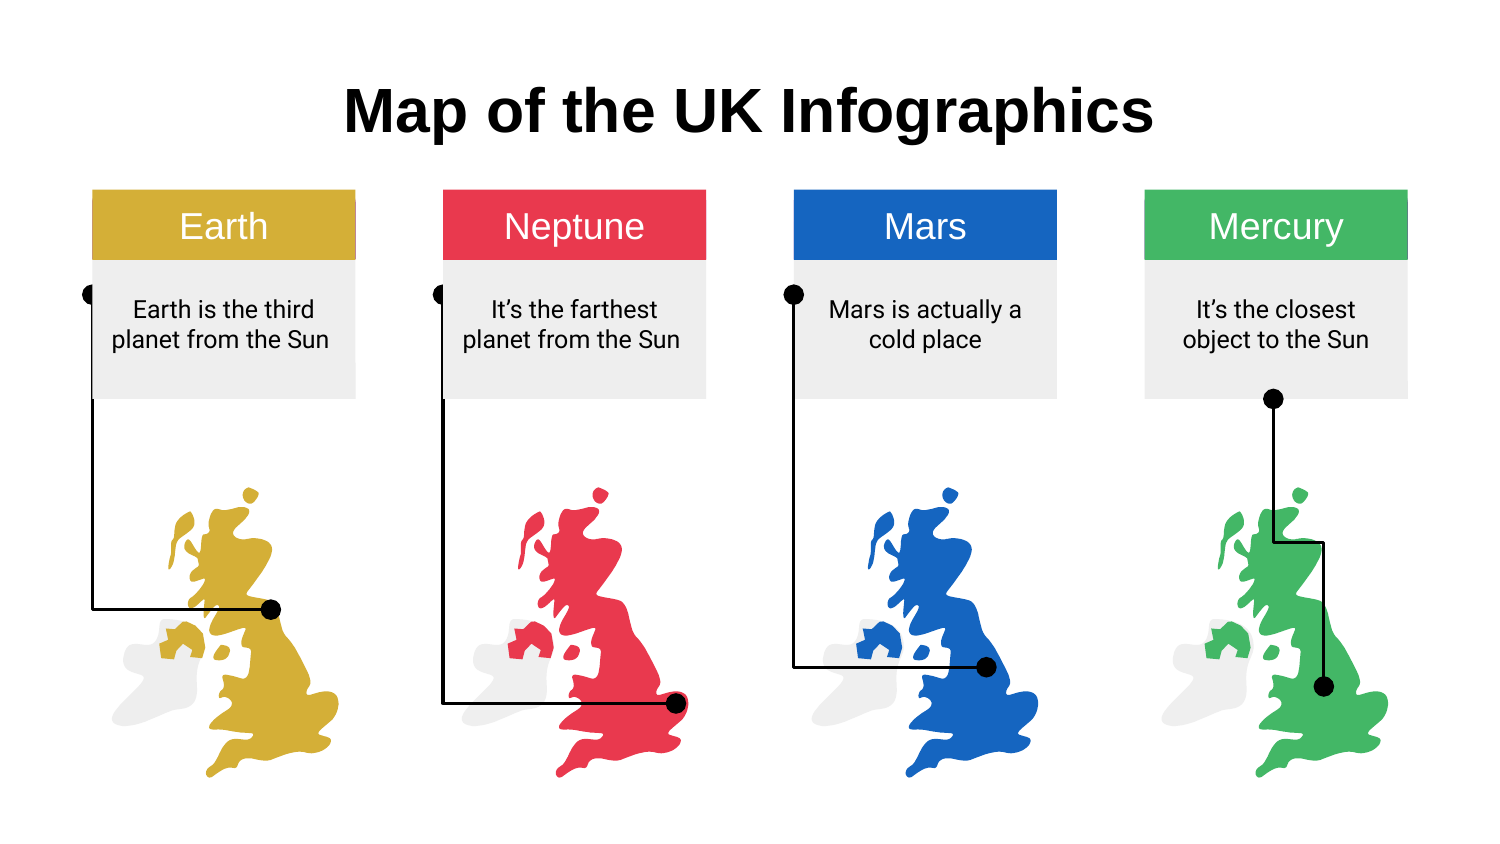

# Map of the UK Infographics
Earth
Neptune
Mars
Mercury

Earth is the third planet from the Sun
It’s the farthest planet from the Sun
Mars is actually a cold place
It’s the closest object to the Sun